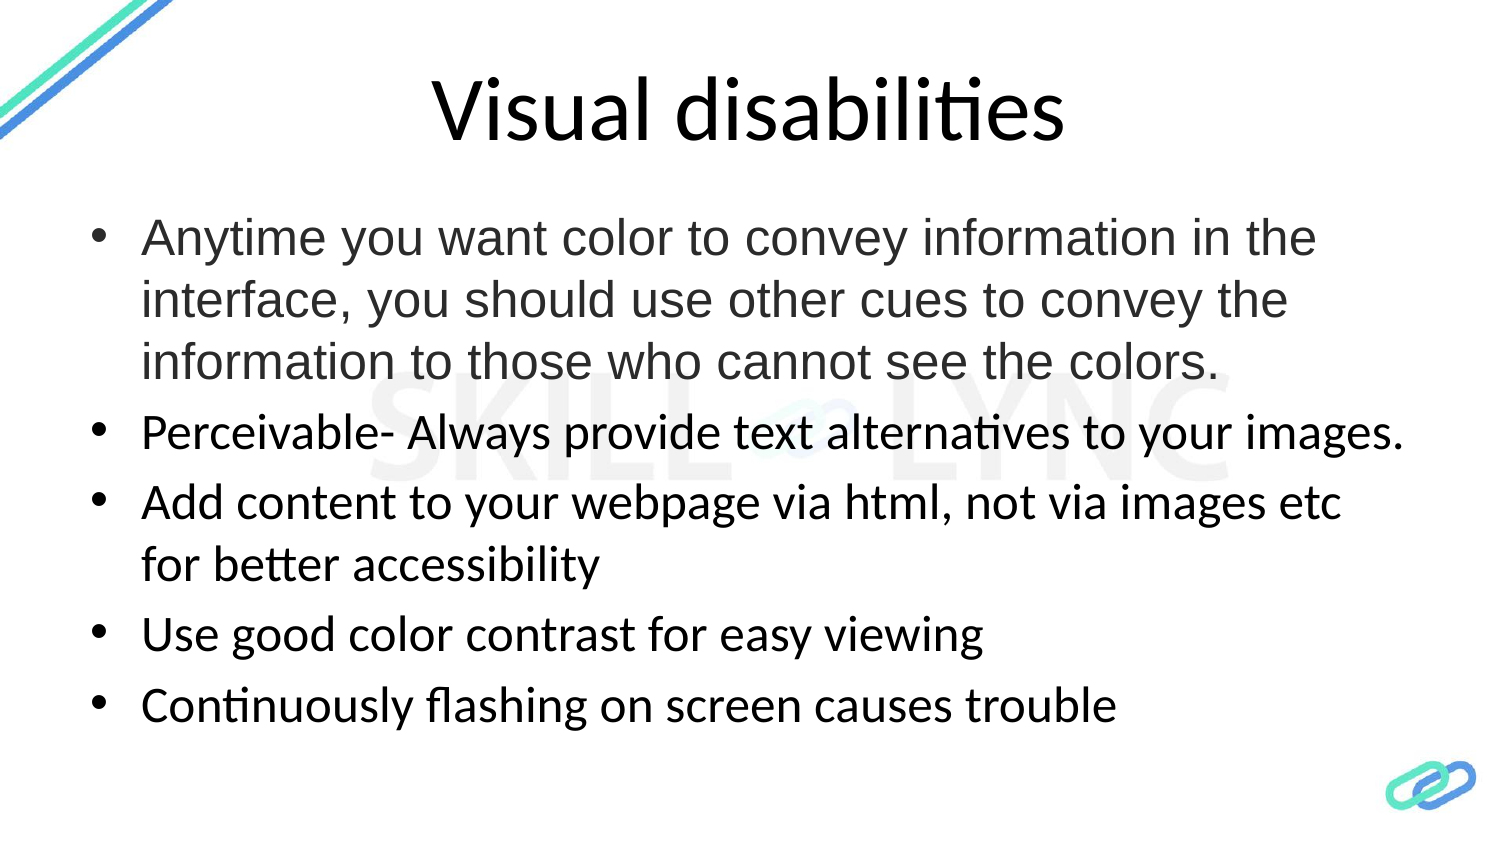

# Visual disabilities
Anytime you want color to convey information in the interface, you should use other cues to convey the information to those who cannot see the colors.
Perceivable- Always provide text alternatives to your images.
Add content to your webpage via html, not via images etc for better accessibility
Use good color contrast for easy viewing
Continuously flashing on screen causes trouble